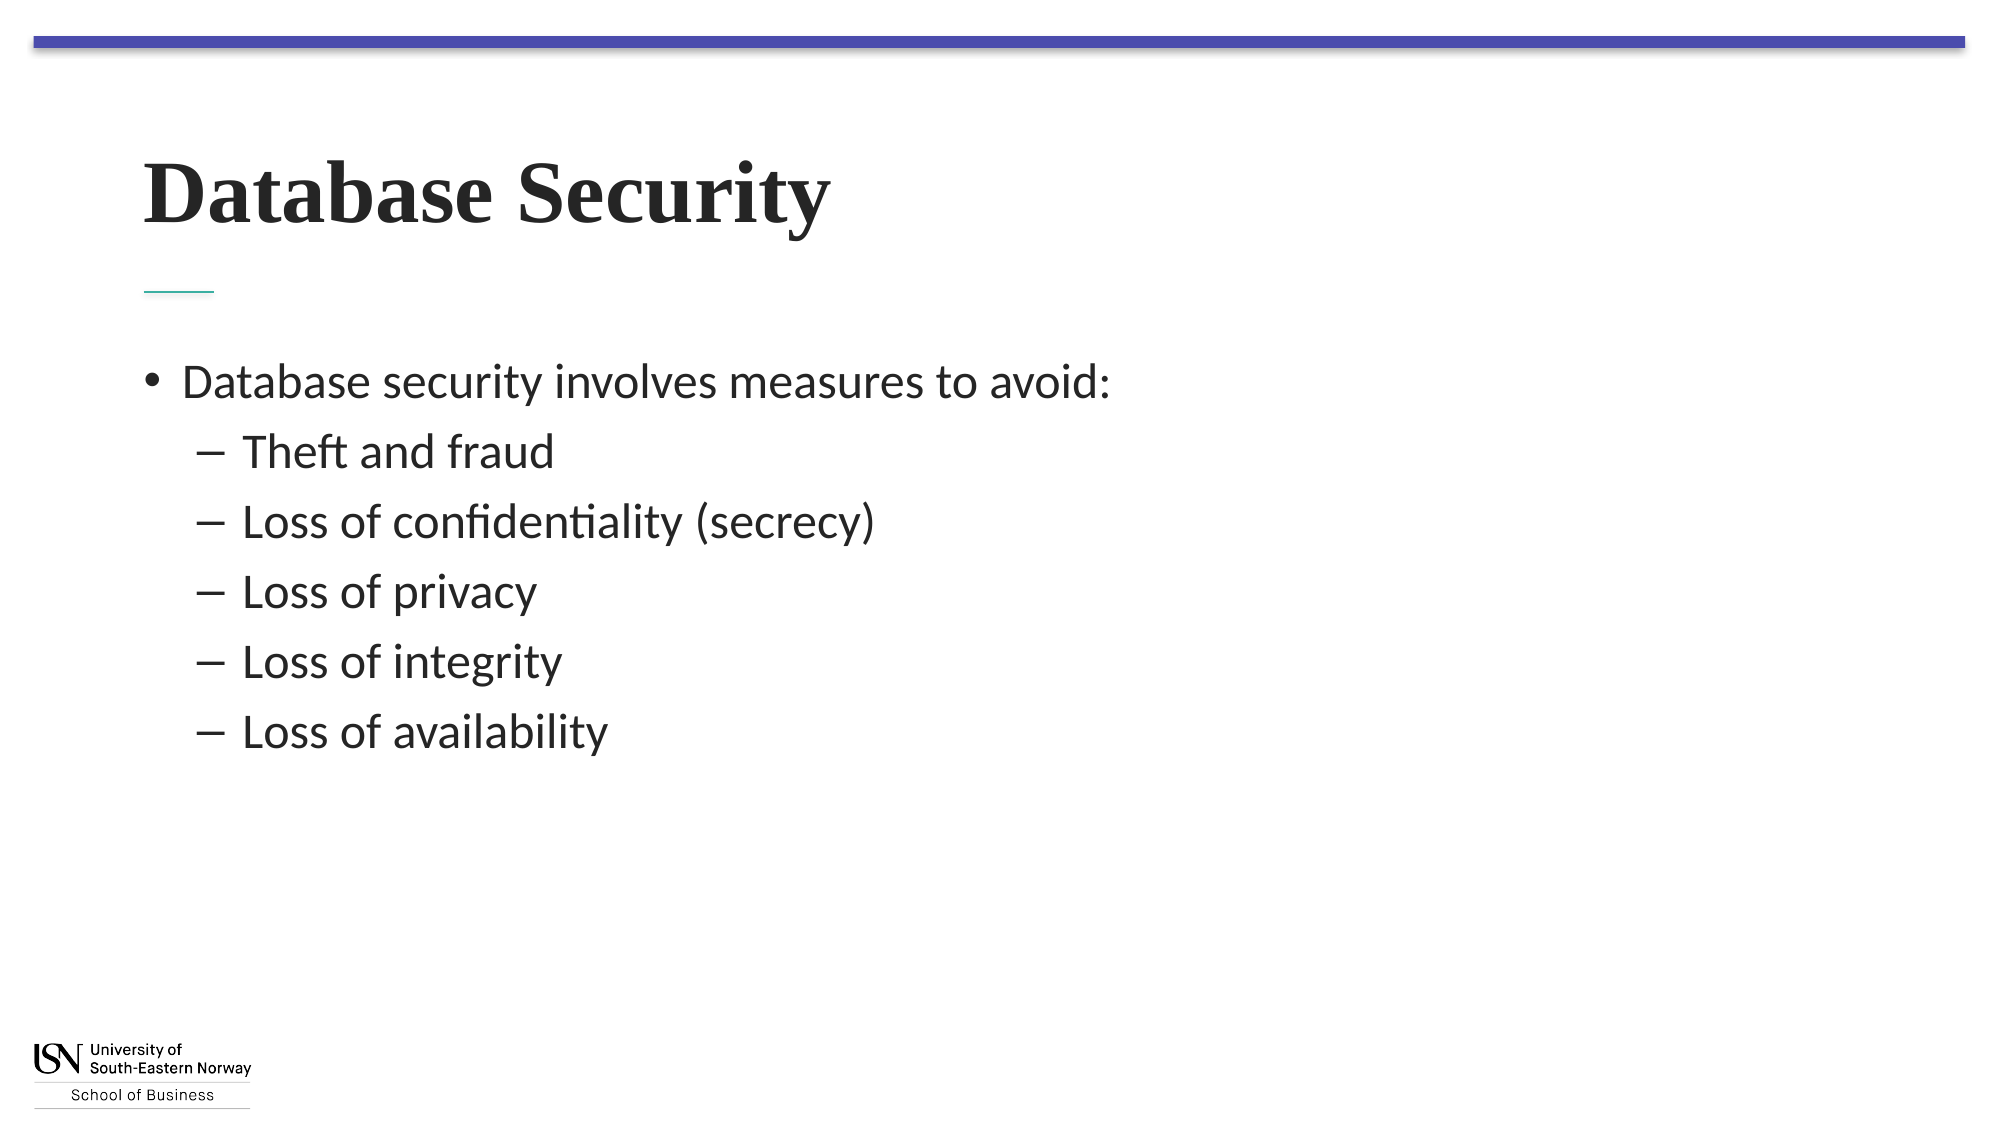

# Database Security
Database security involves measures to avoid:
Theft and fraud
Loss of confidentiality (secrecy)
Loss of privacy
Loss of integrity
Loss of availability